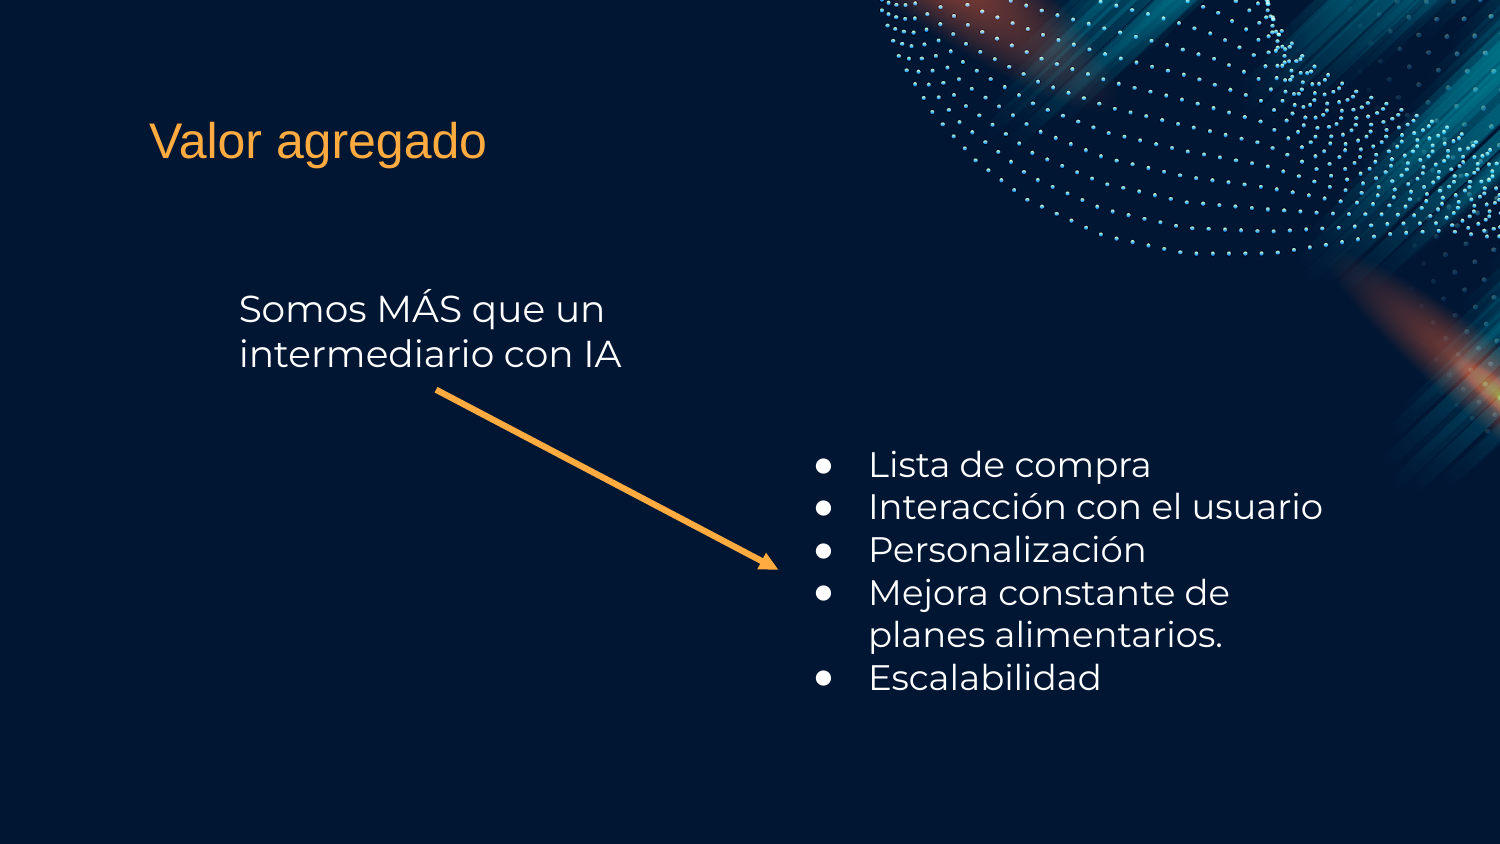

Valor agregado
Somos MÁS que un intermediario con IA
Lista de compra
Interacción con el usuario
Personalización
Mejora constante de planes alimentarios.
Escalabilidad